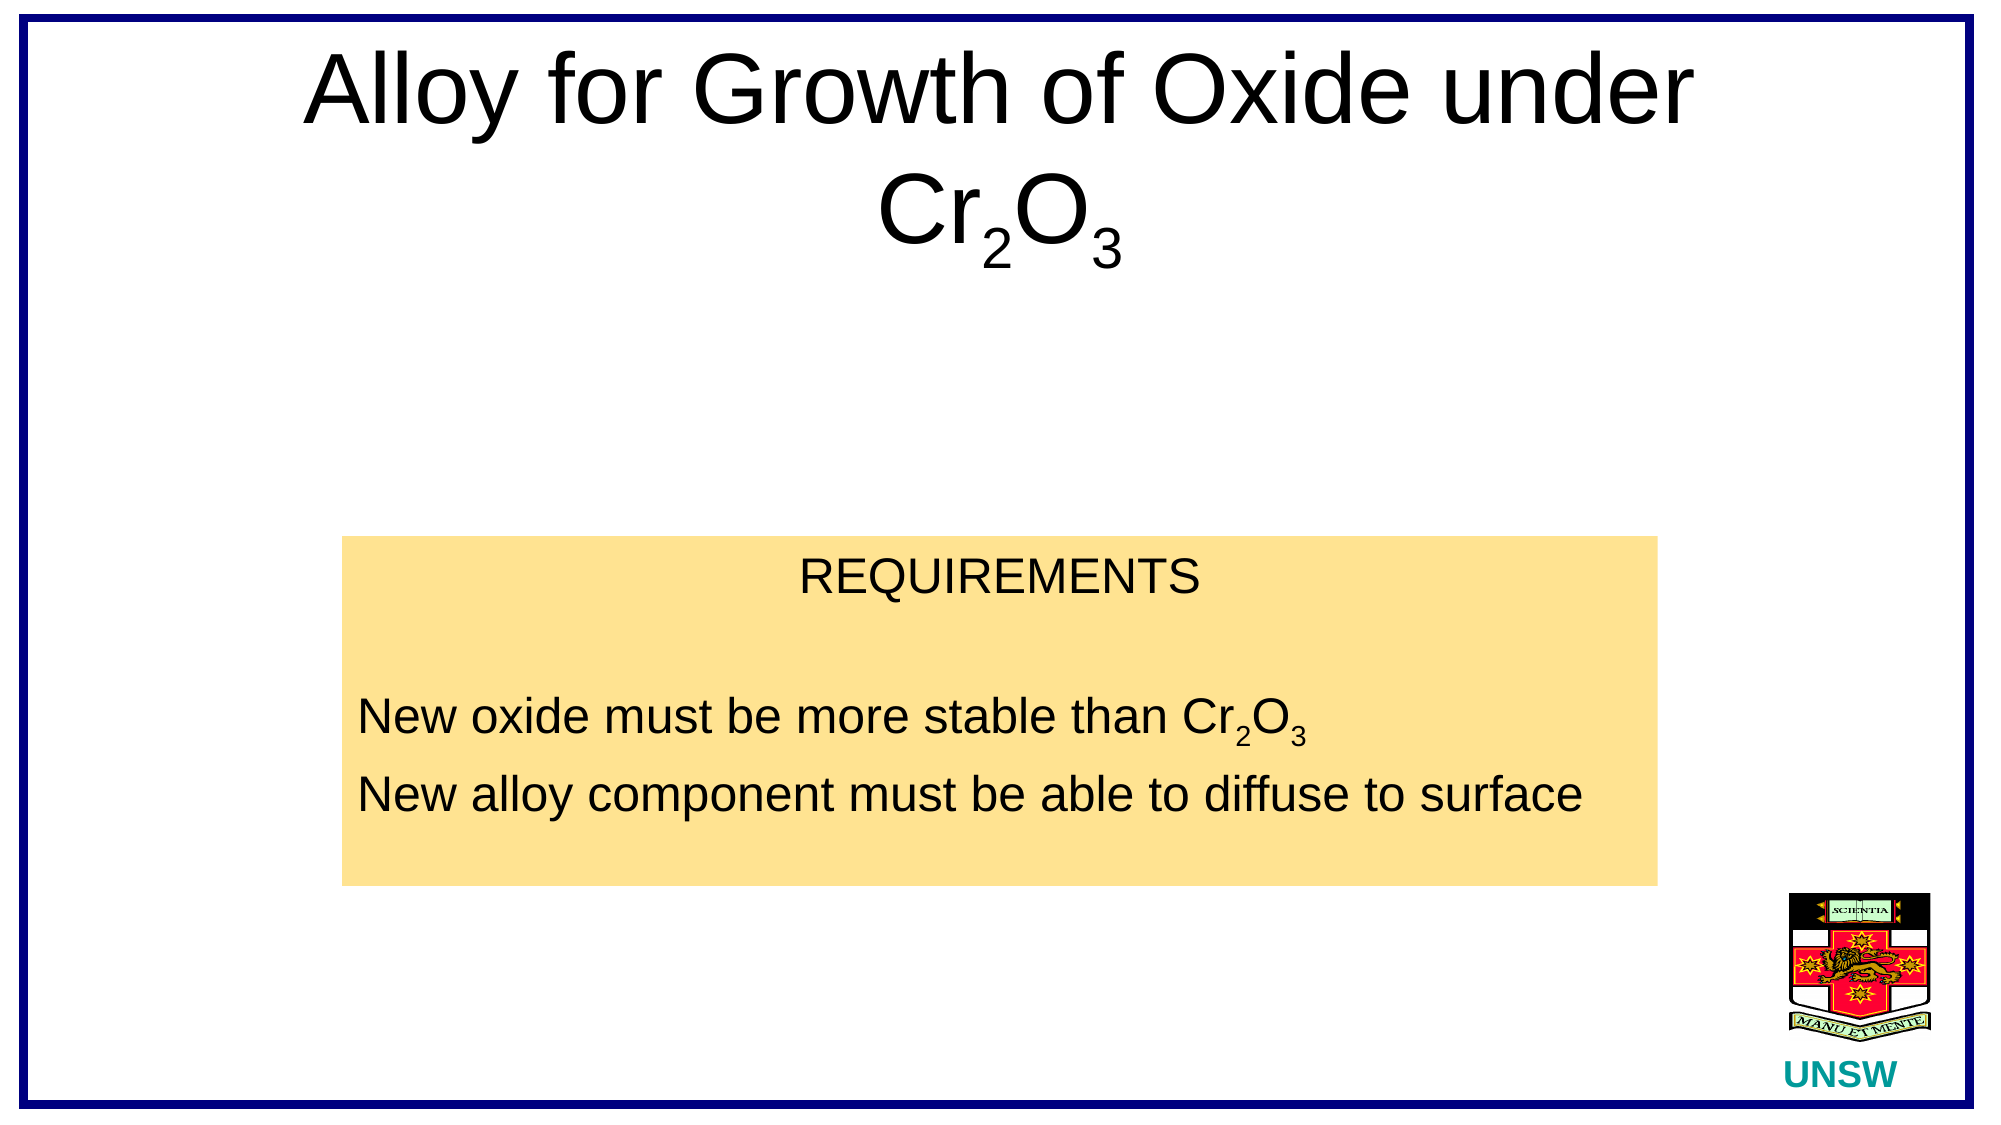

# Alloy for Growth of Oxide under Cr2O3
REQUIREMENTS

New oxide must be more stable than Cr2O3
New alloy component must be able to diffuse to surface